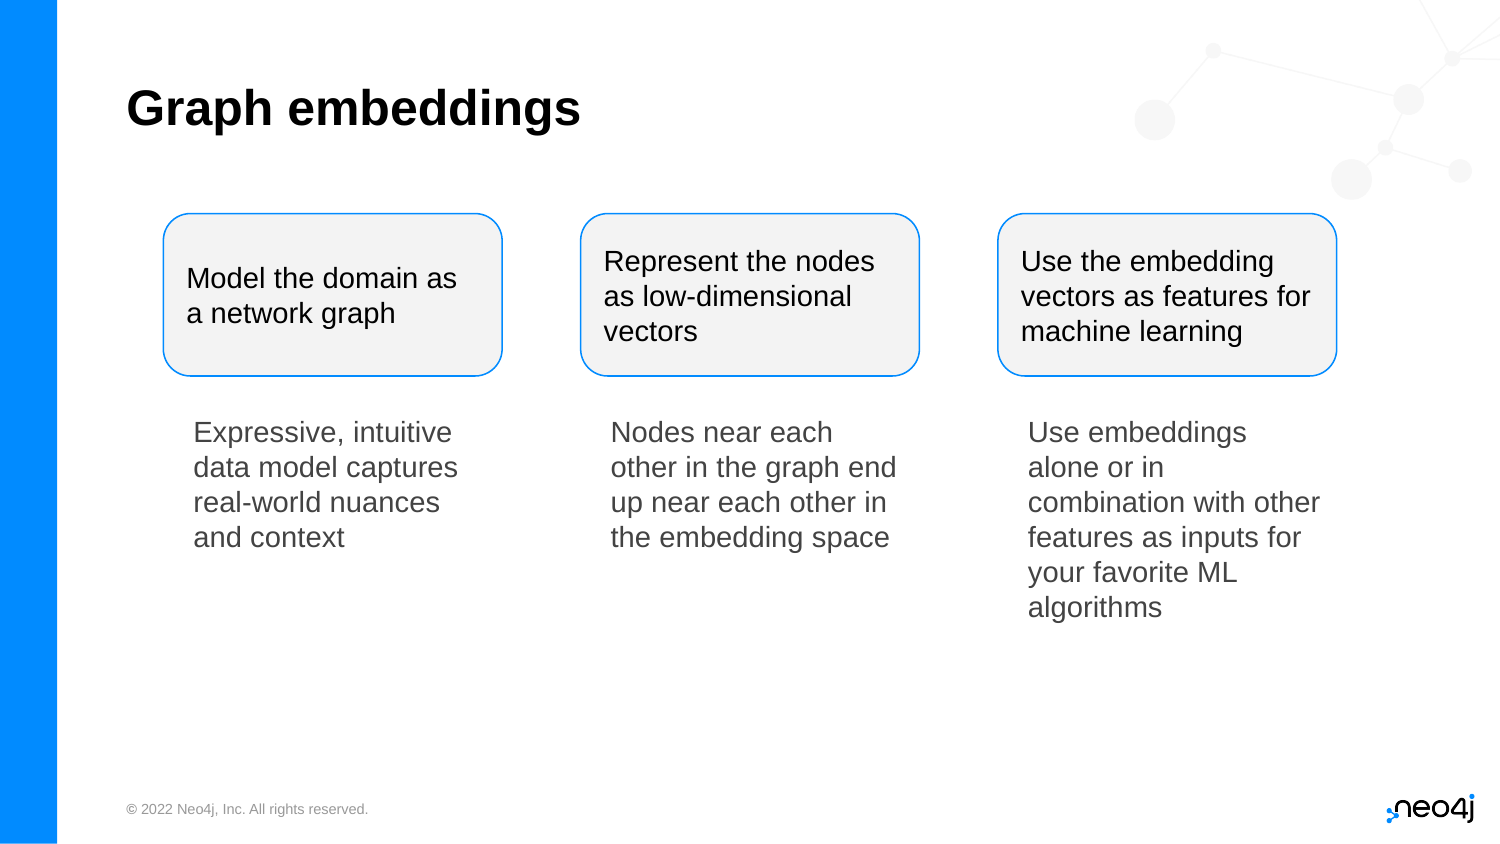

# Graph embeddings
Model the domain as a network graph
Expressive, intuitive data model captures real-world nuances and context
Represent the nodes as low-dimensional vectors
Nodes near each other in the graph end up near each other in the embedding space
Use the embedding vectors as features for machine learning
Use embeddings alone or in combination with other features as inputs for your favorite ML algorithms